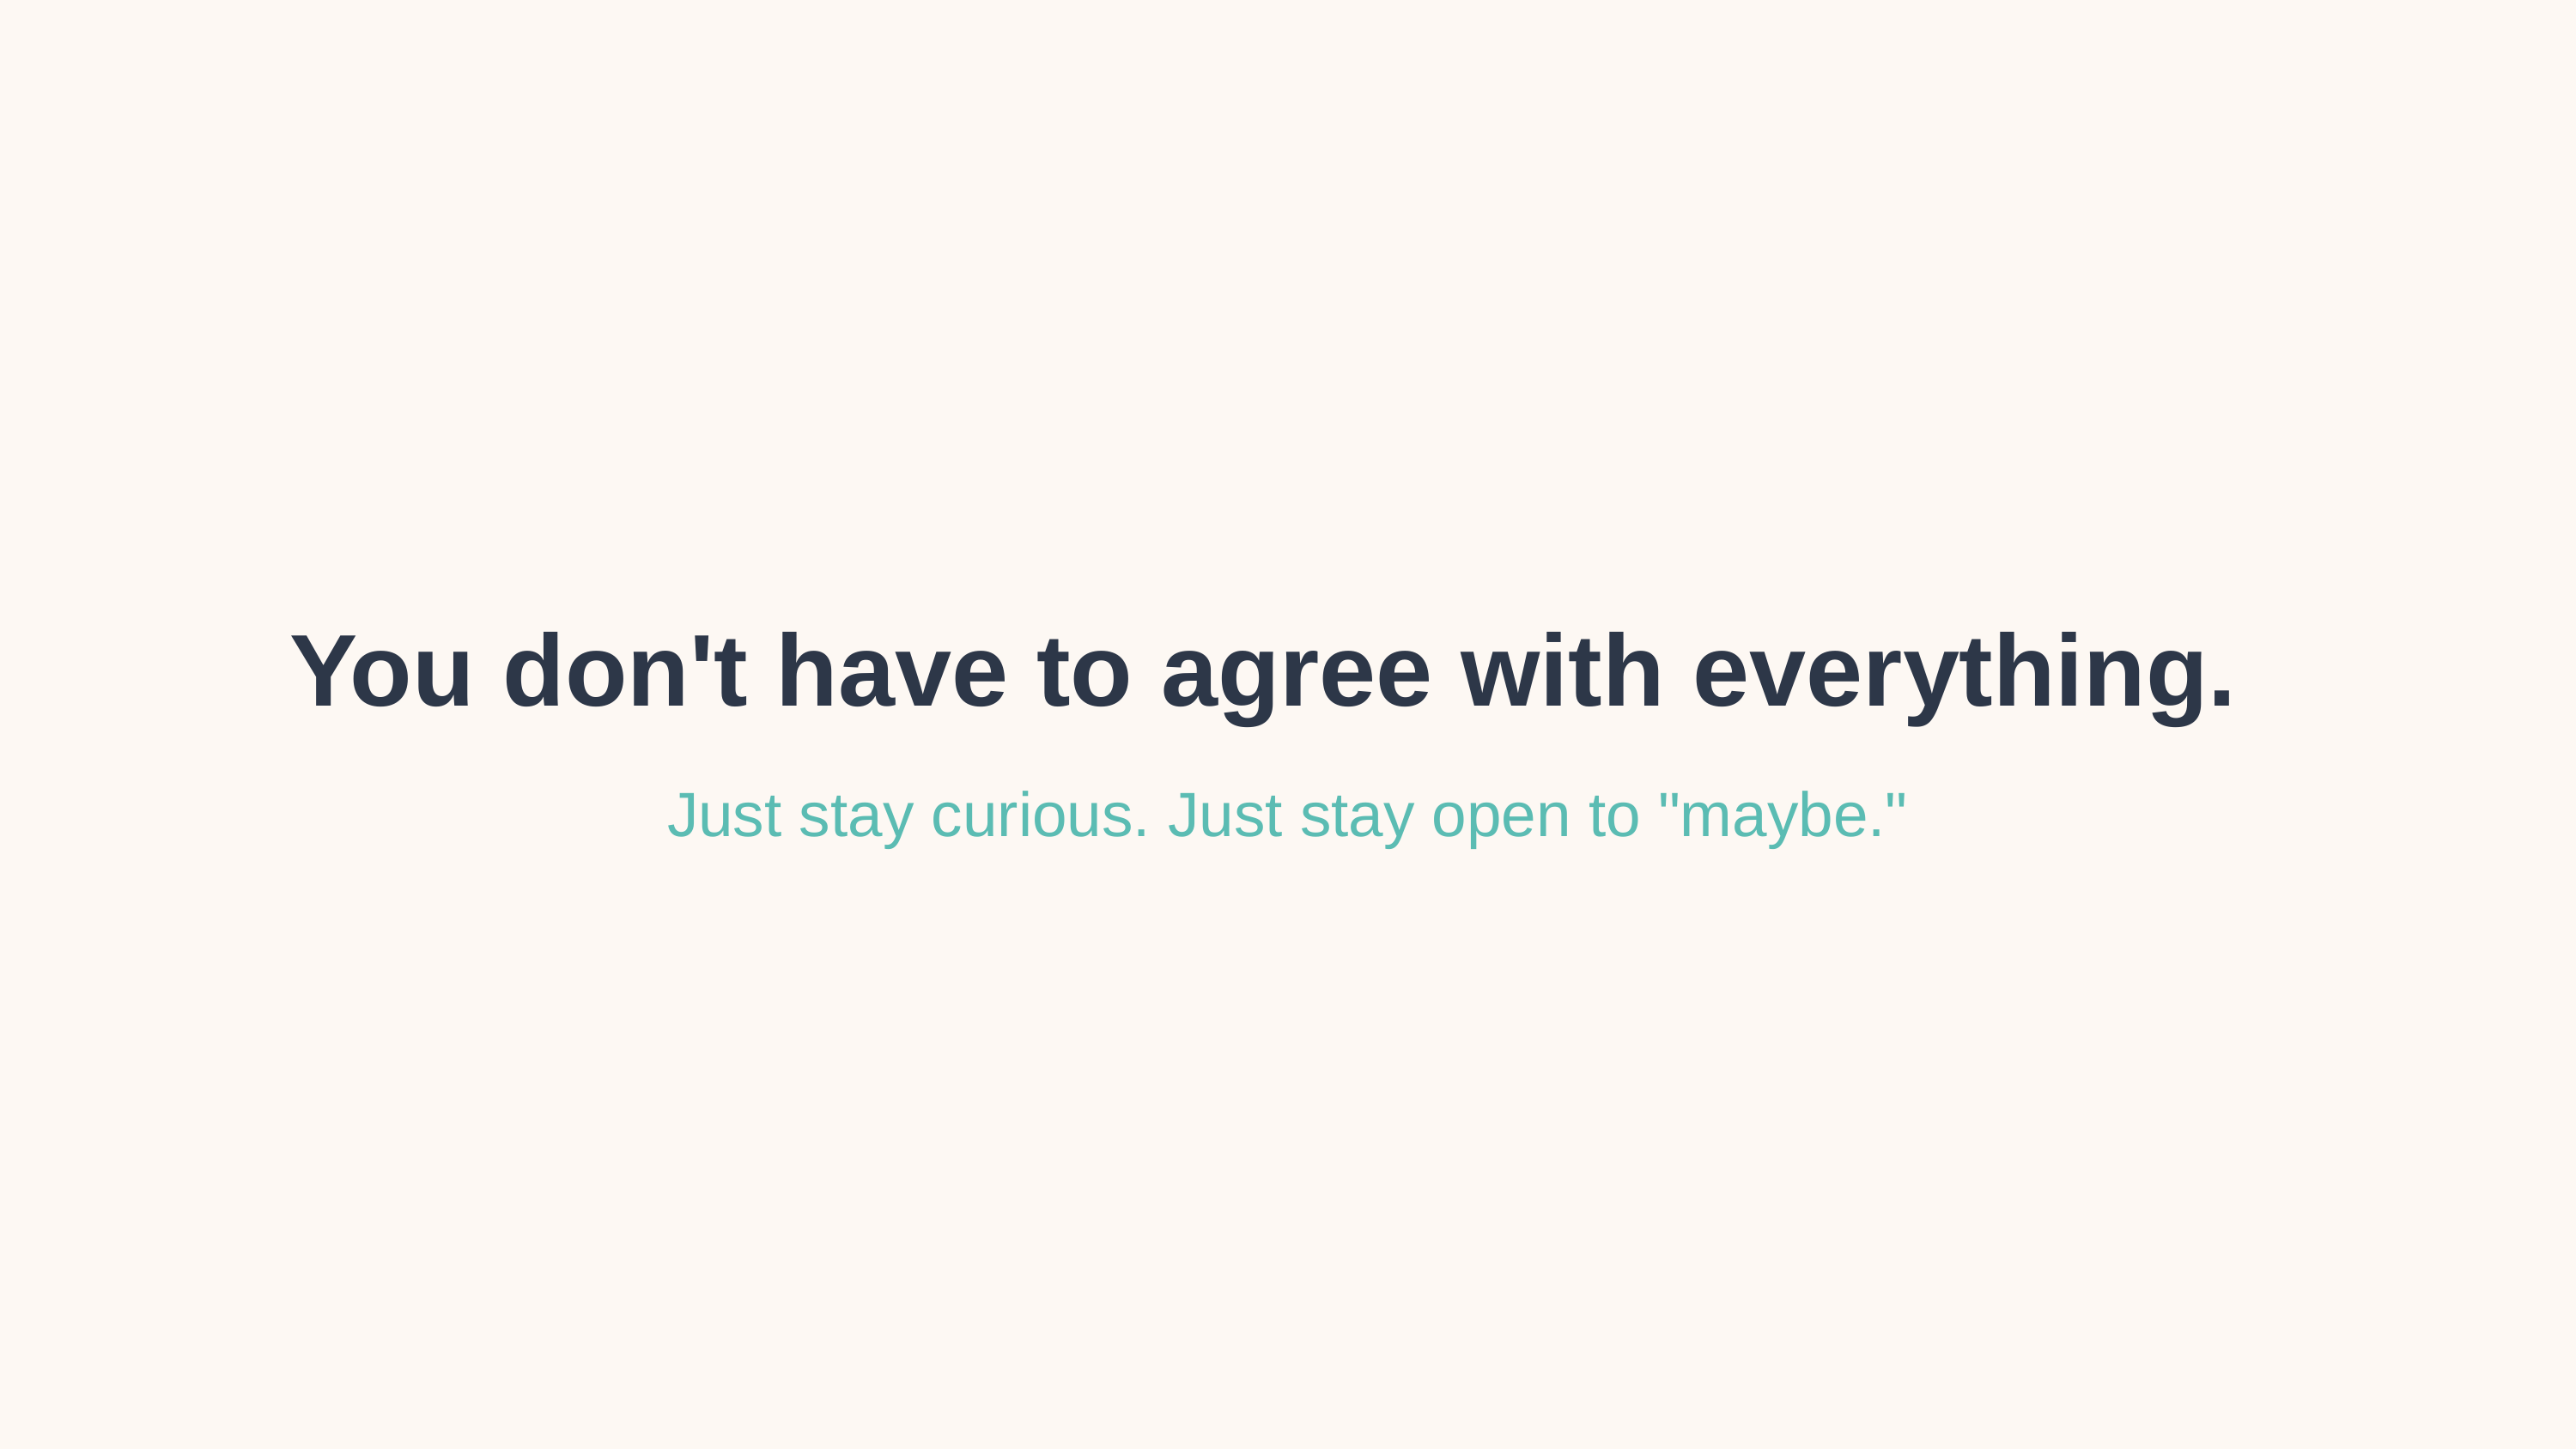

You don't have to agree with everything.
Just stay curious. Just stay open to "maybe."